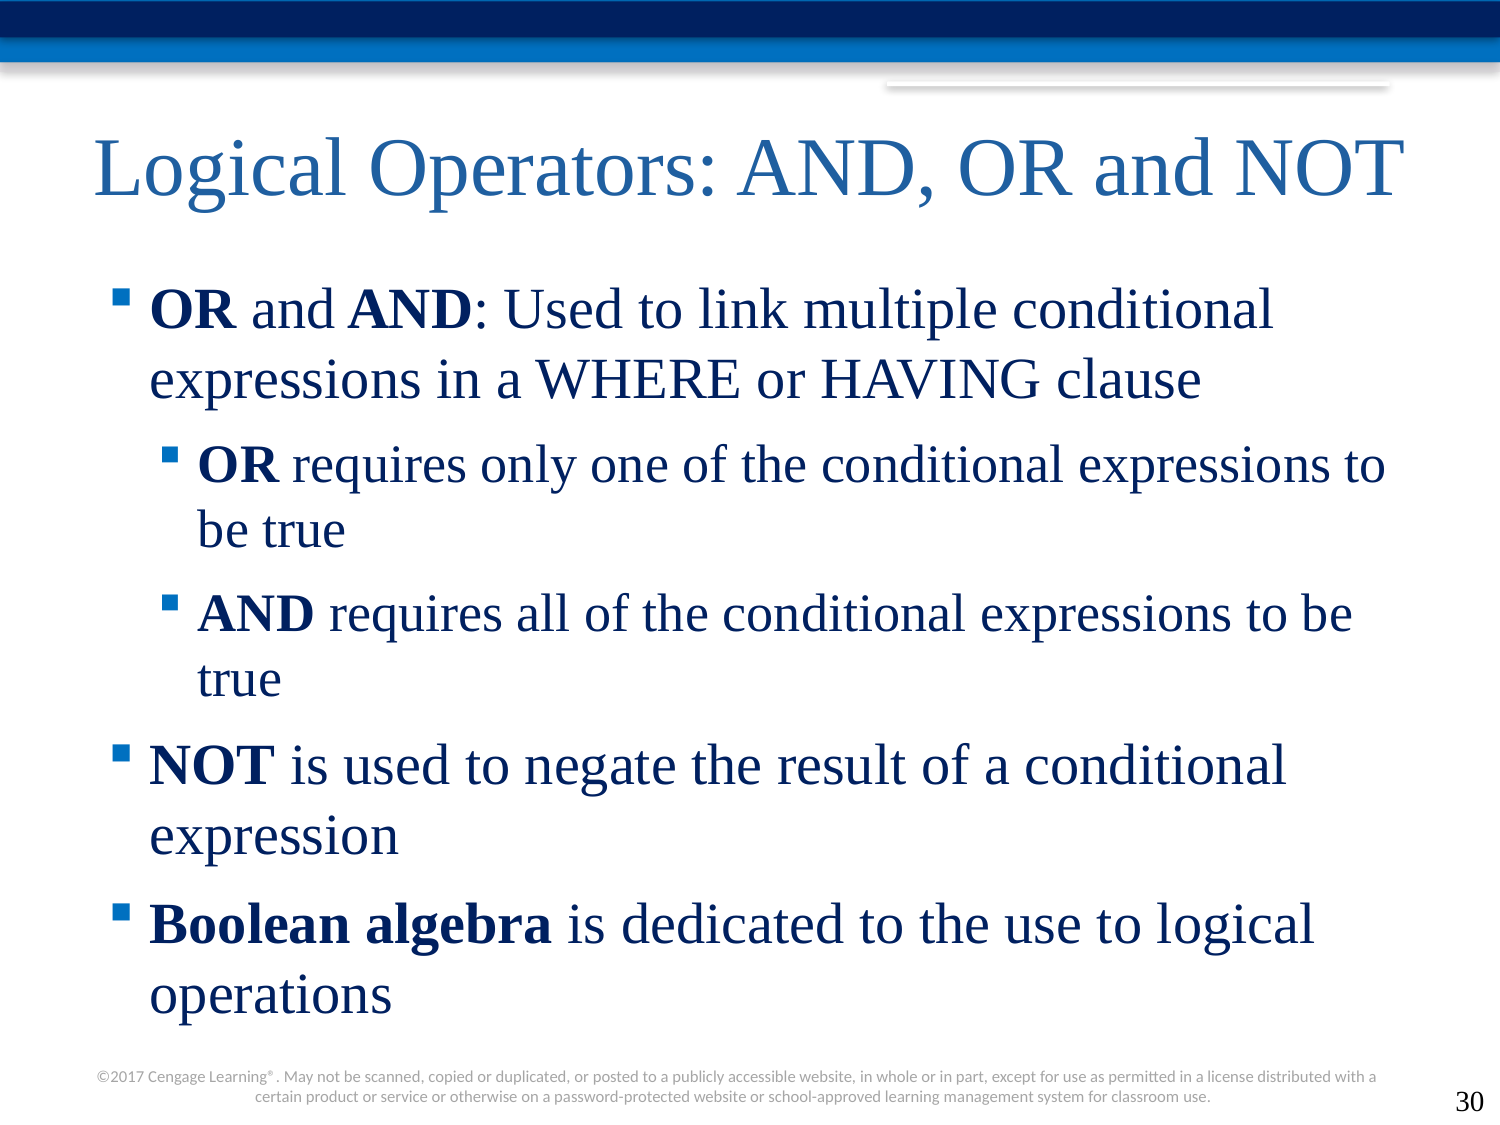

# Logical Operators: AND, OR and NOT
OR and AND: Used to link multiple conditional expressions in a WHERE or HAVING clause
OR requires only one of the conditional expressions to be true
AND requires all of the conditional expressions to be true
NOT is used to negate the result of a conditional expression
Boolean algebra is dedicated to the use to logical operations

30